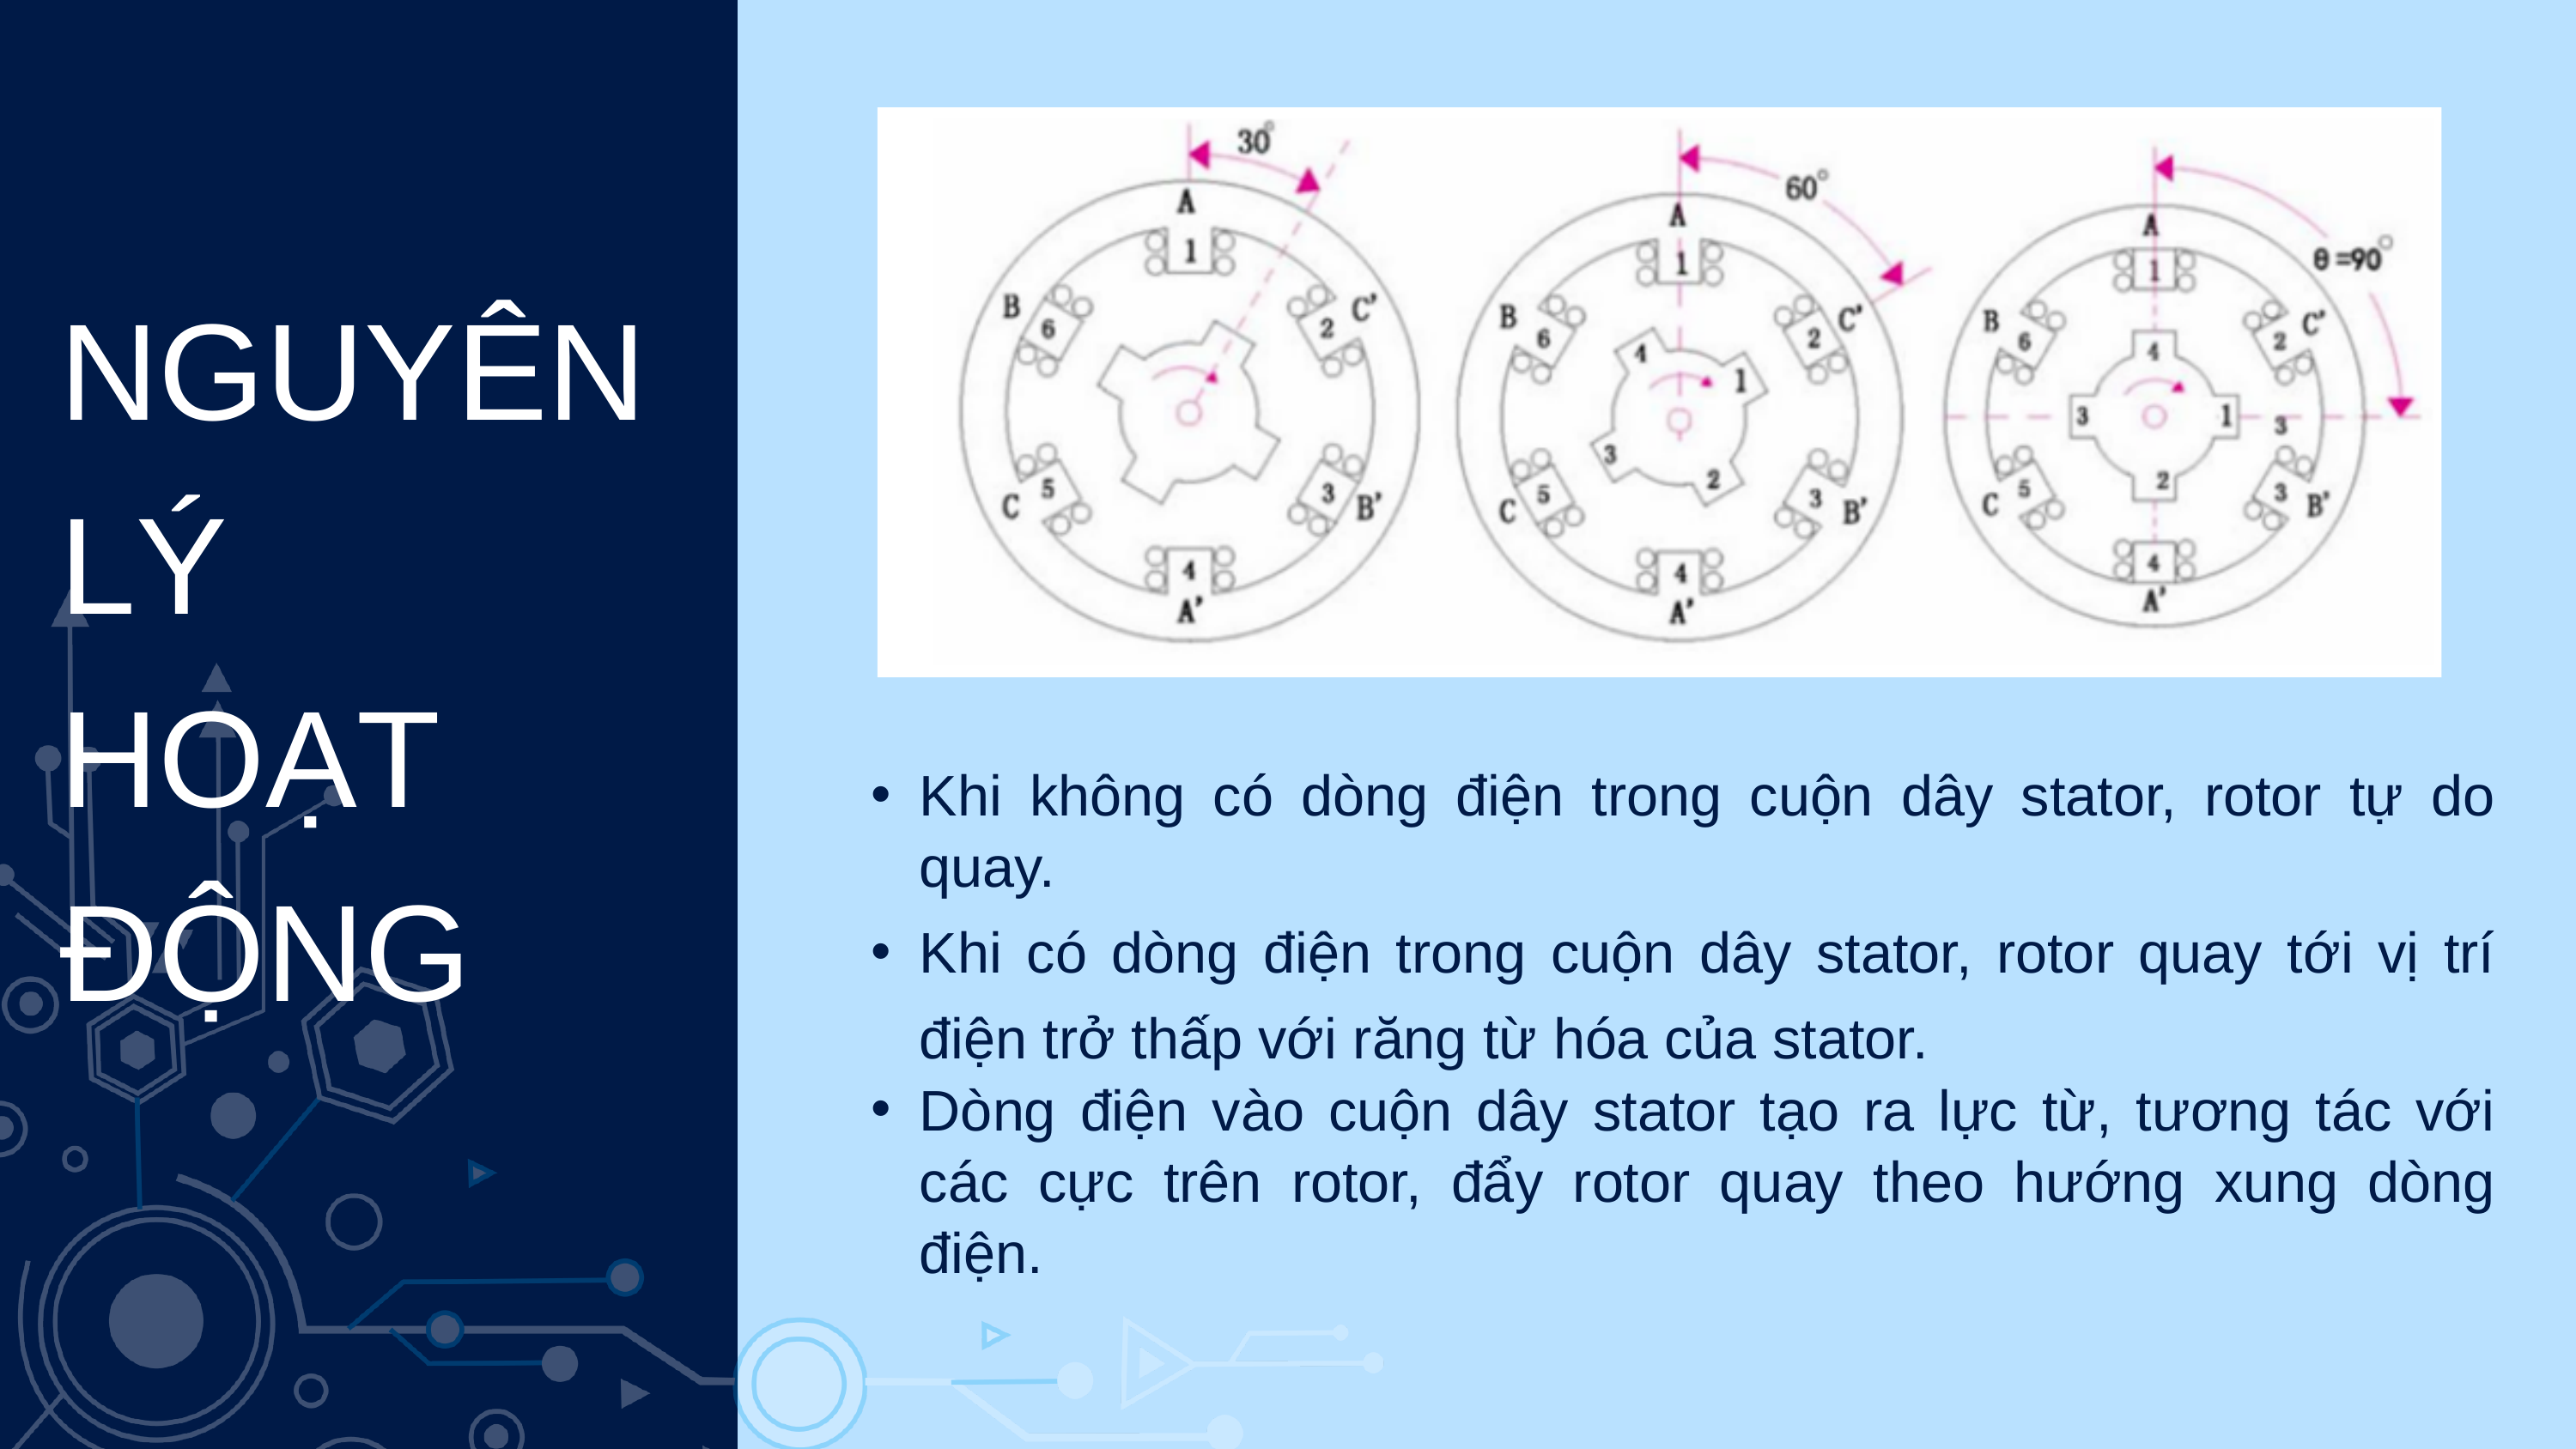

NGUYÊN LÝ
HOẠT ĐỘNG

Khi không có dòng điện trong cuộn dây stator, rotor tự do quay.
Khi có dòng điện trong cuộn dây stator, rotor quay tới vị trí điện trở thấp với răng từ hóa của stator.
Dòng điện vào cuộn dây stator tạo ra lực từ, tương tác với các cực trên rotor, đẩy rotor quay theo hướng xung dòng điện.